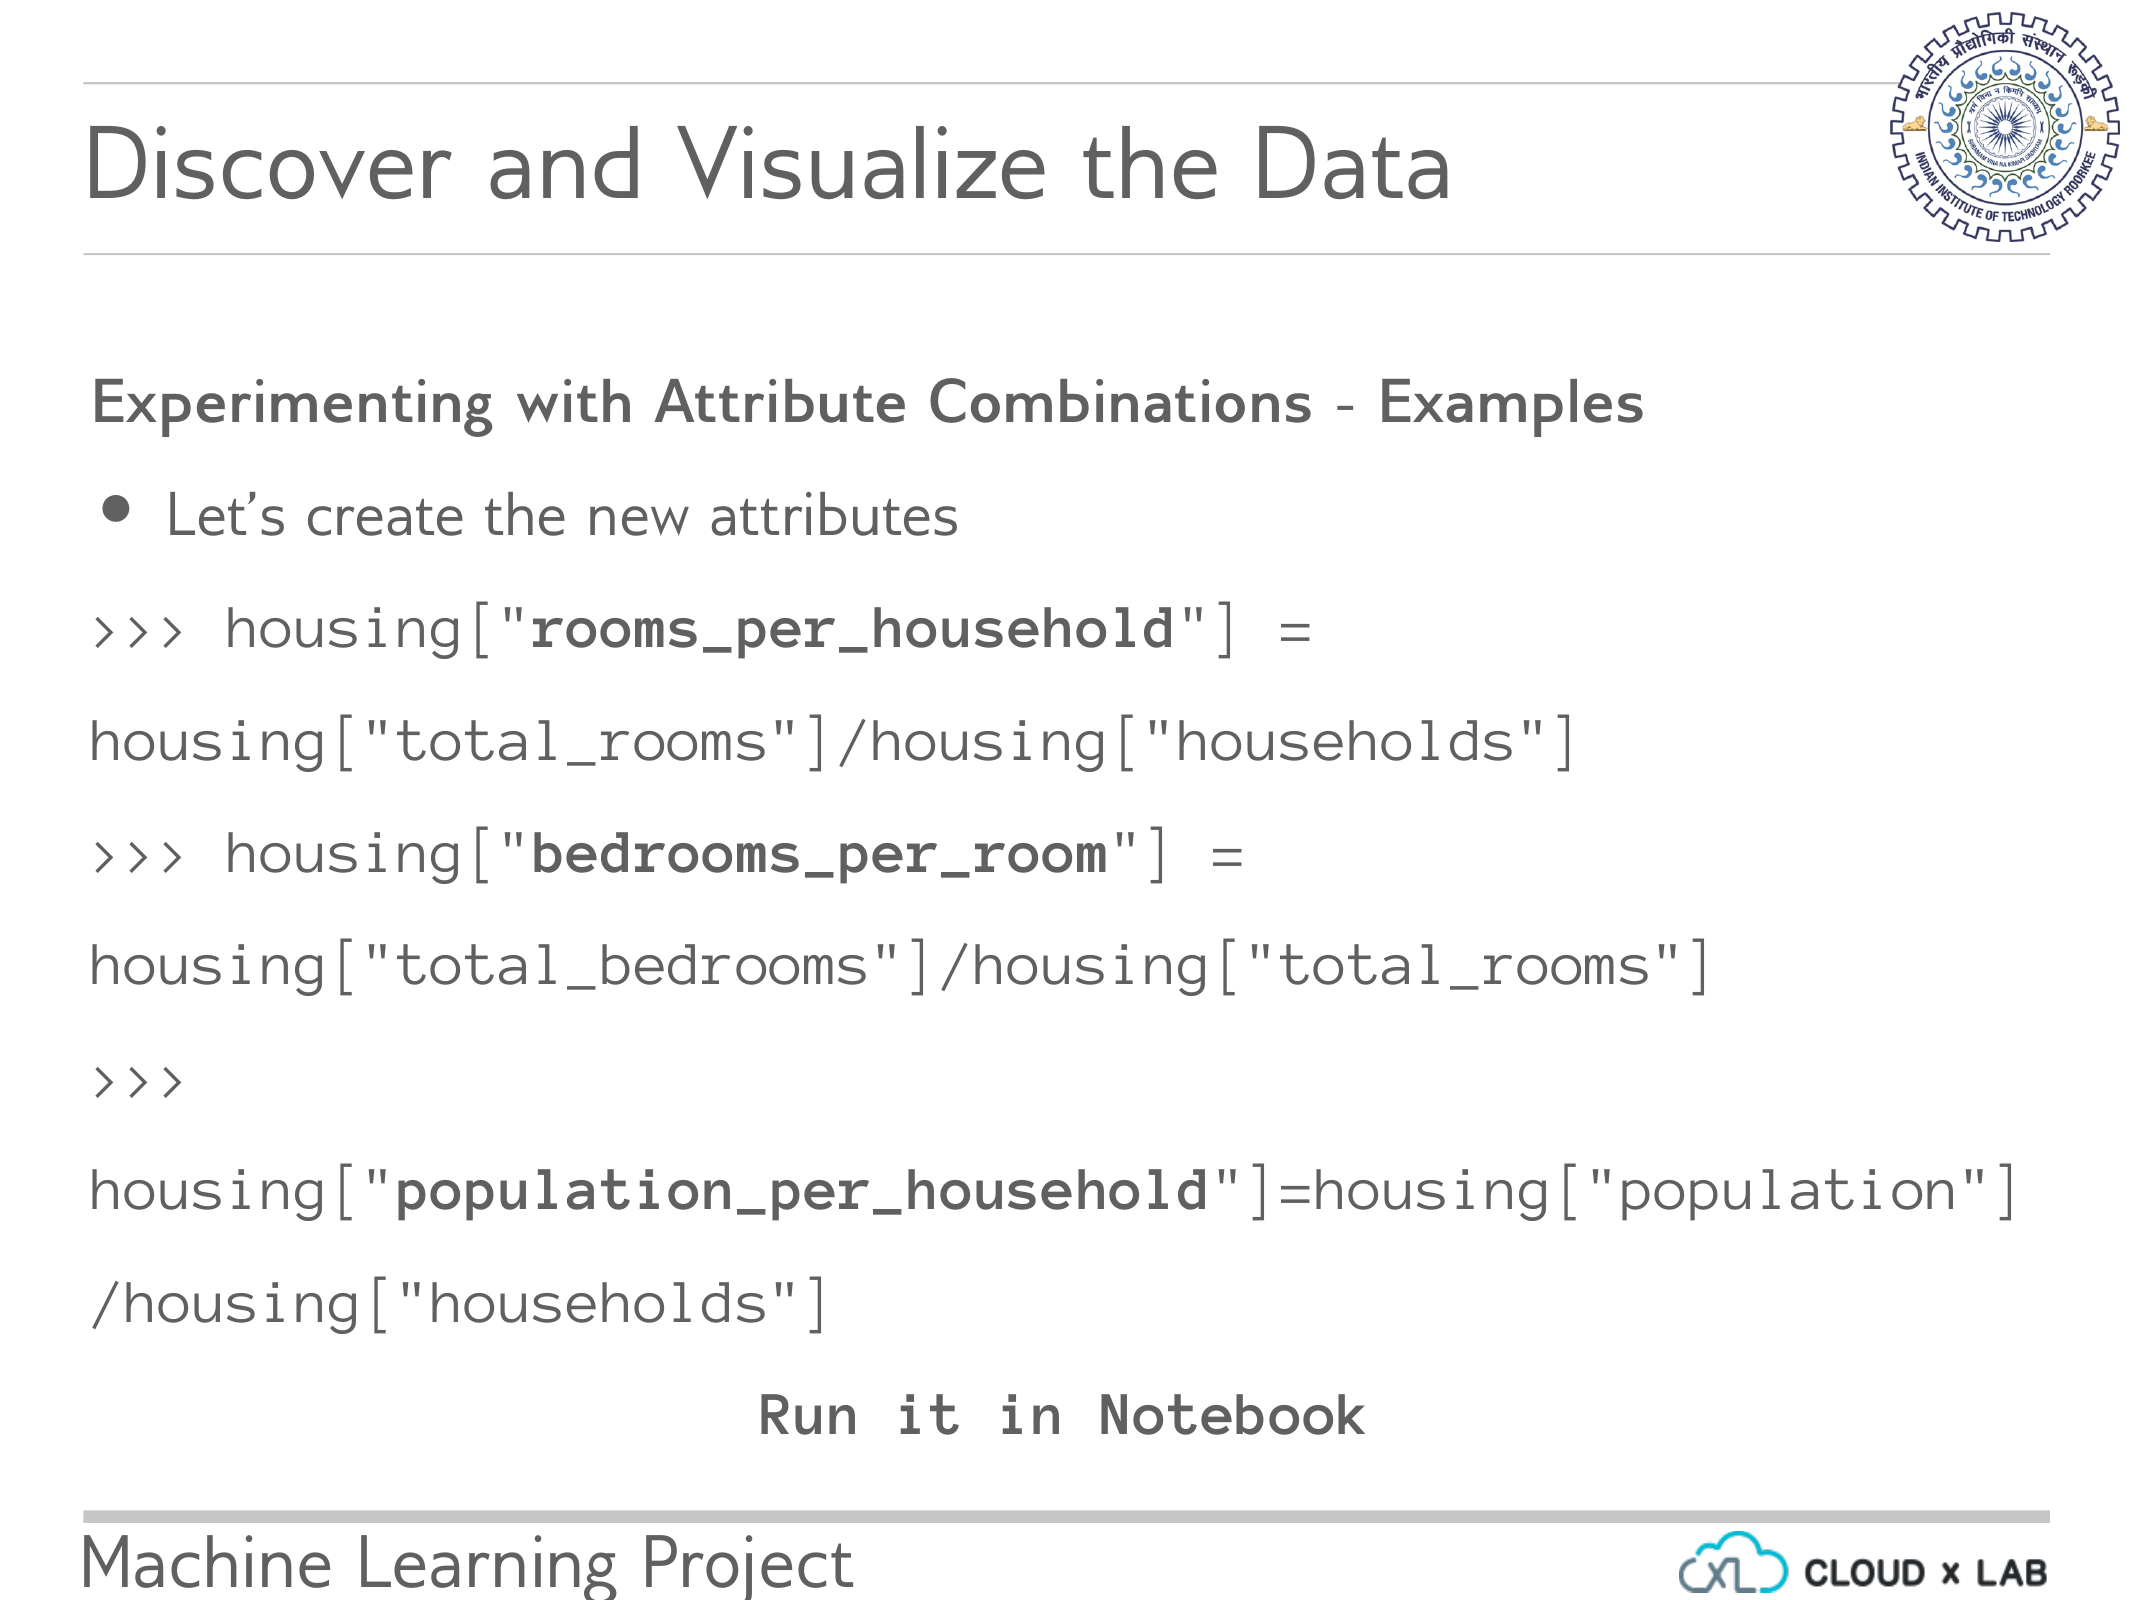

Discover and Visualize the Data
Experimenting with Attribute Combinations - Examples
Let’s create the new attributes
>>> housing["rooms_per_household"] = housing["total_rooms"]/housing["households"]
>>> housing["bedrooms_per_room"] = housing["total_bedrooms"]/housing["total_rooms"]
>>> housing["population_per_household"]=housing["population"]/housing["households"]
Run it in Notebook